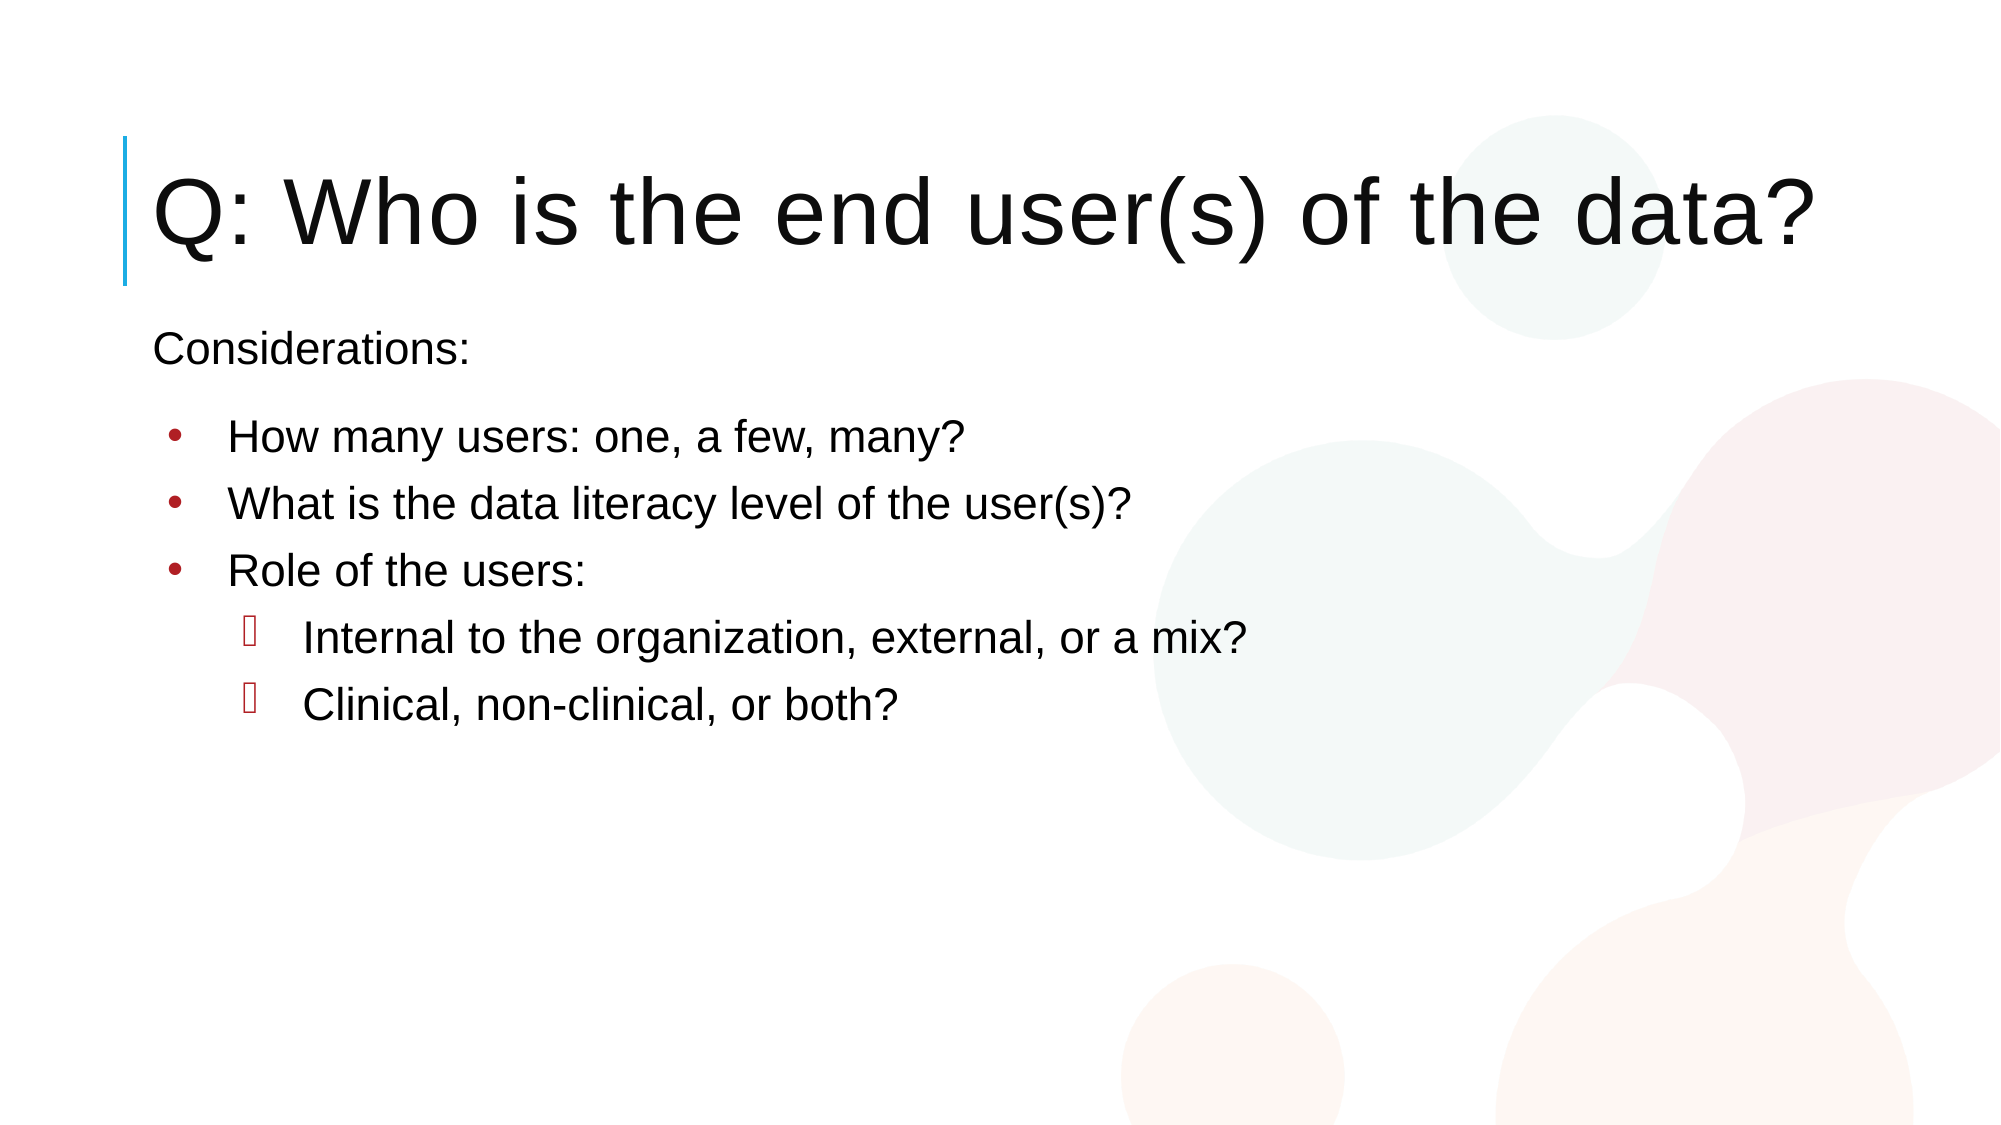

# Q: Who is the end user(s) of the data?
Considerations:
How many users: one, a few, many?
What is the data literacy level of the user(s)?
Role of the users:
Internal to the organization, external, or a mix?
Clinical, non-clinical, or both?